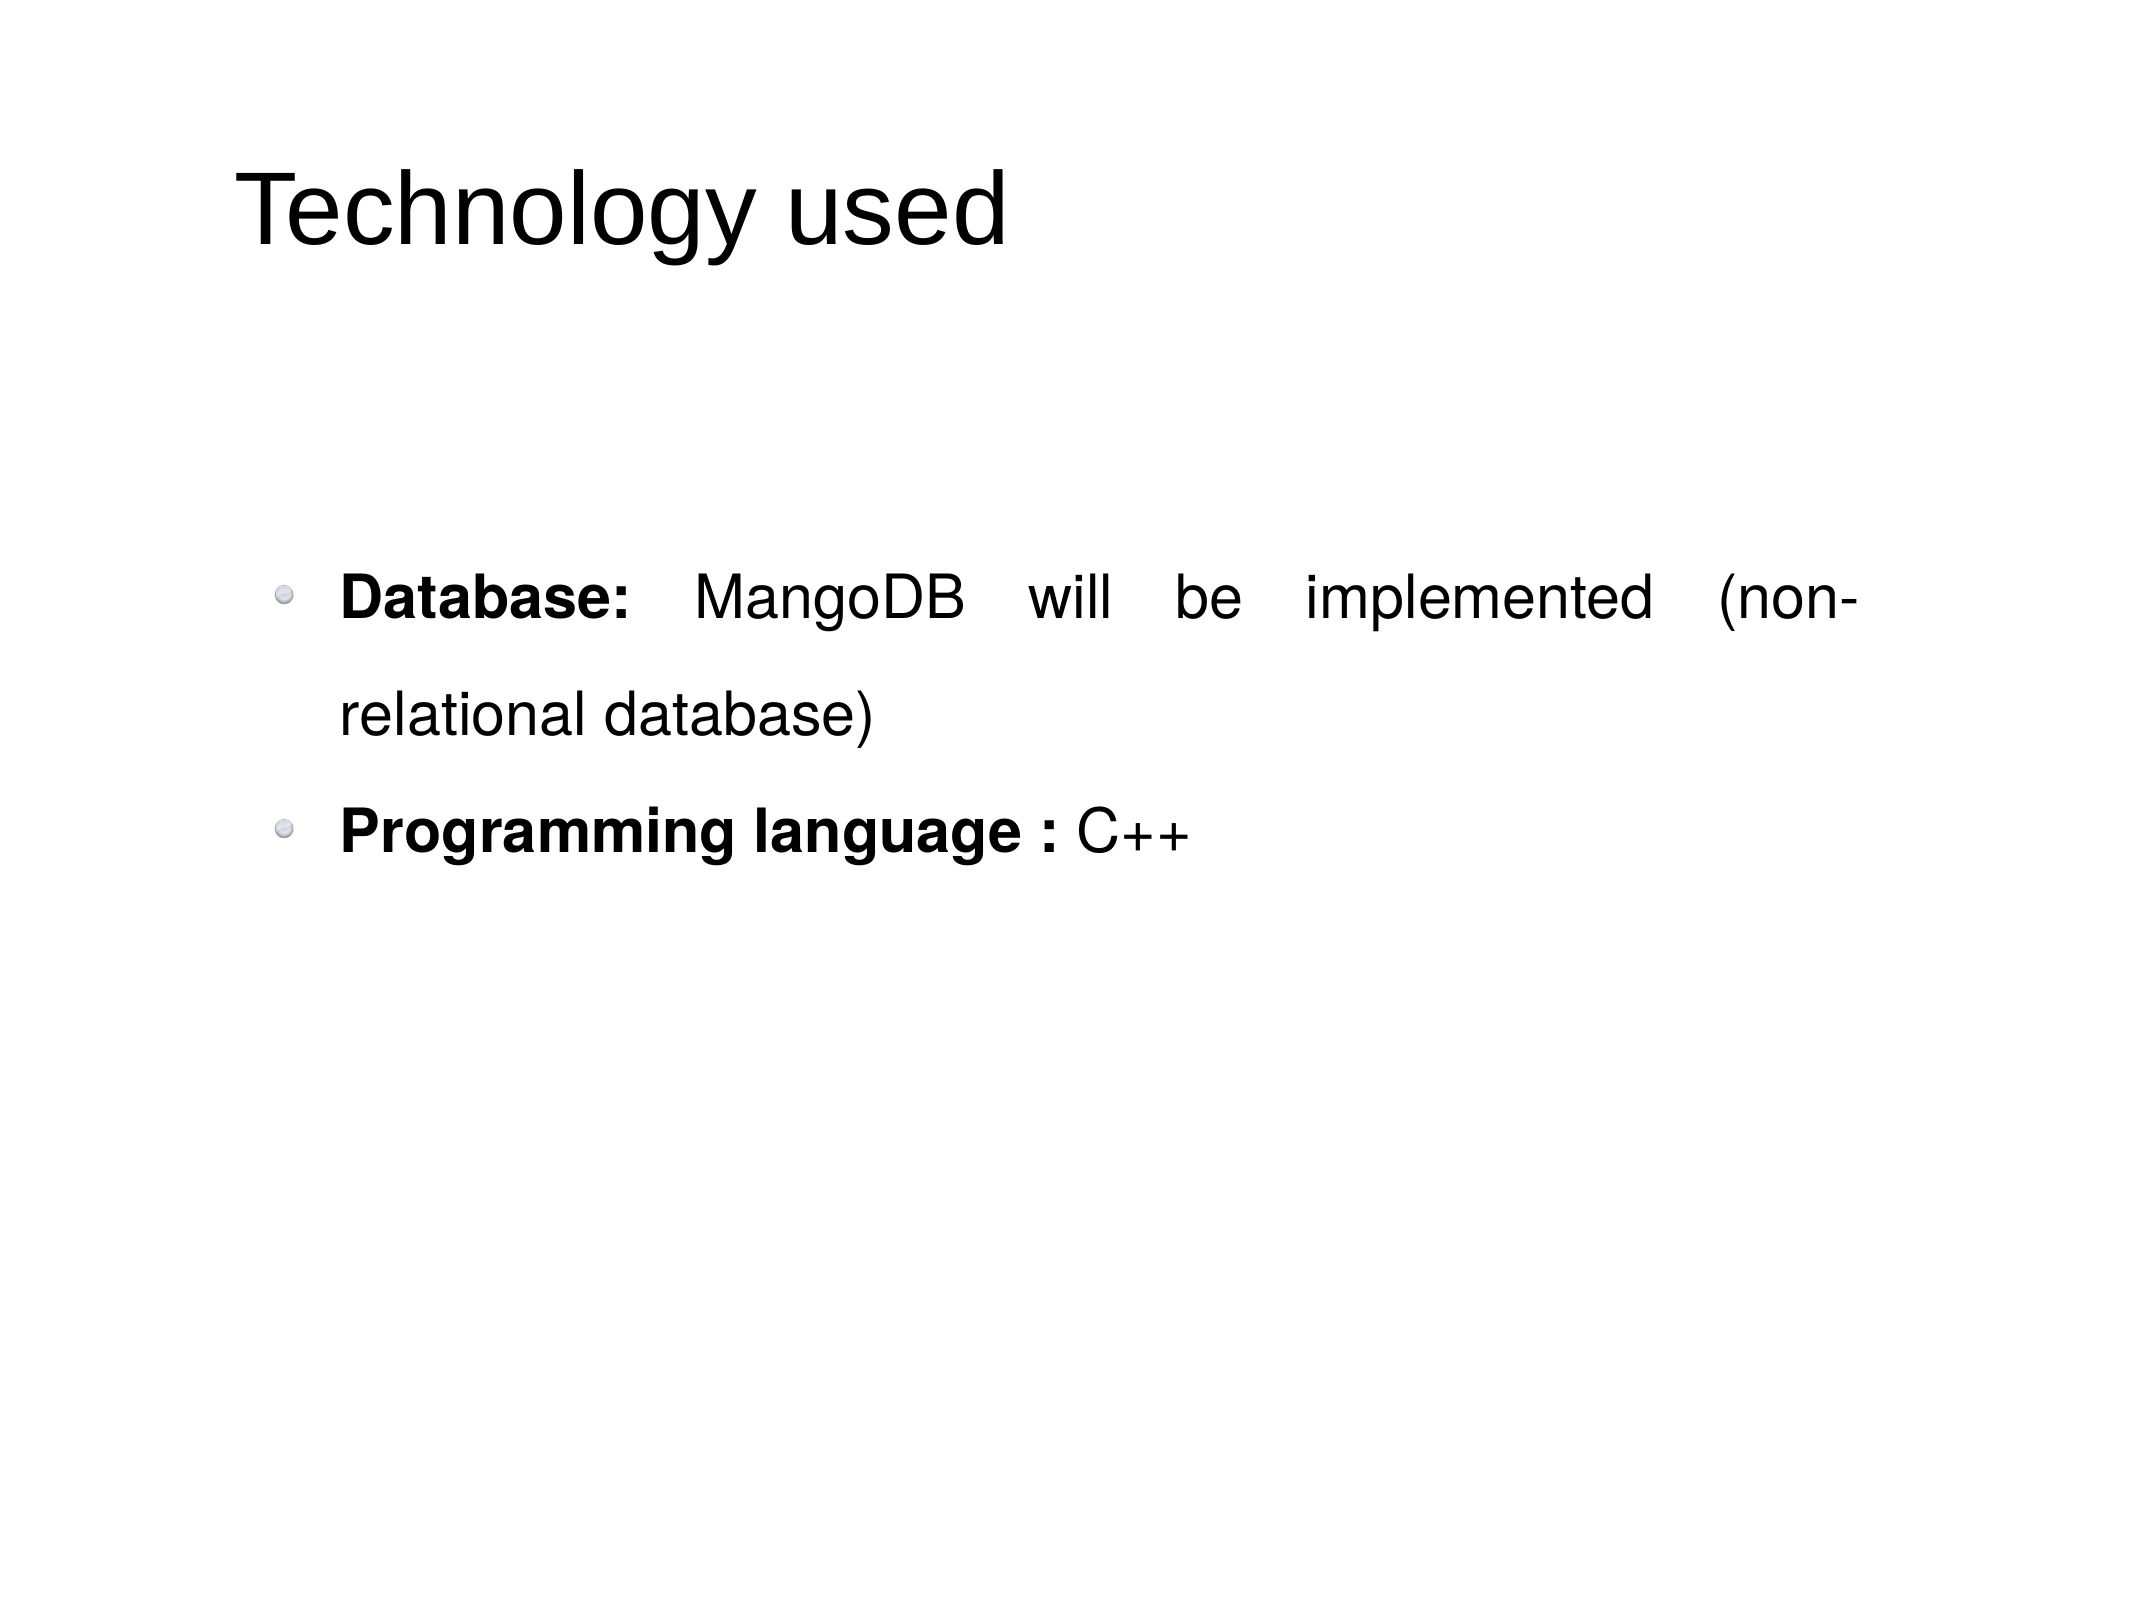

# Technology used
Database: MangoDB will be implemented (non-relational database)
Programming language : C++